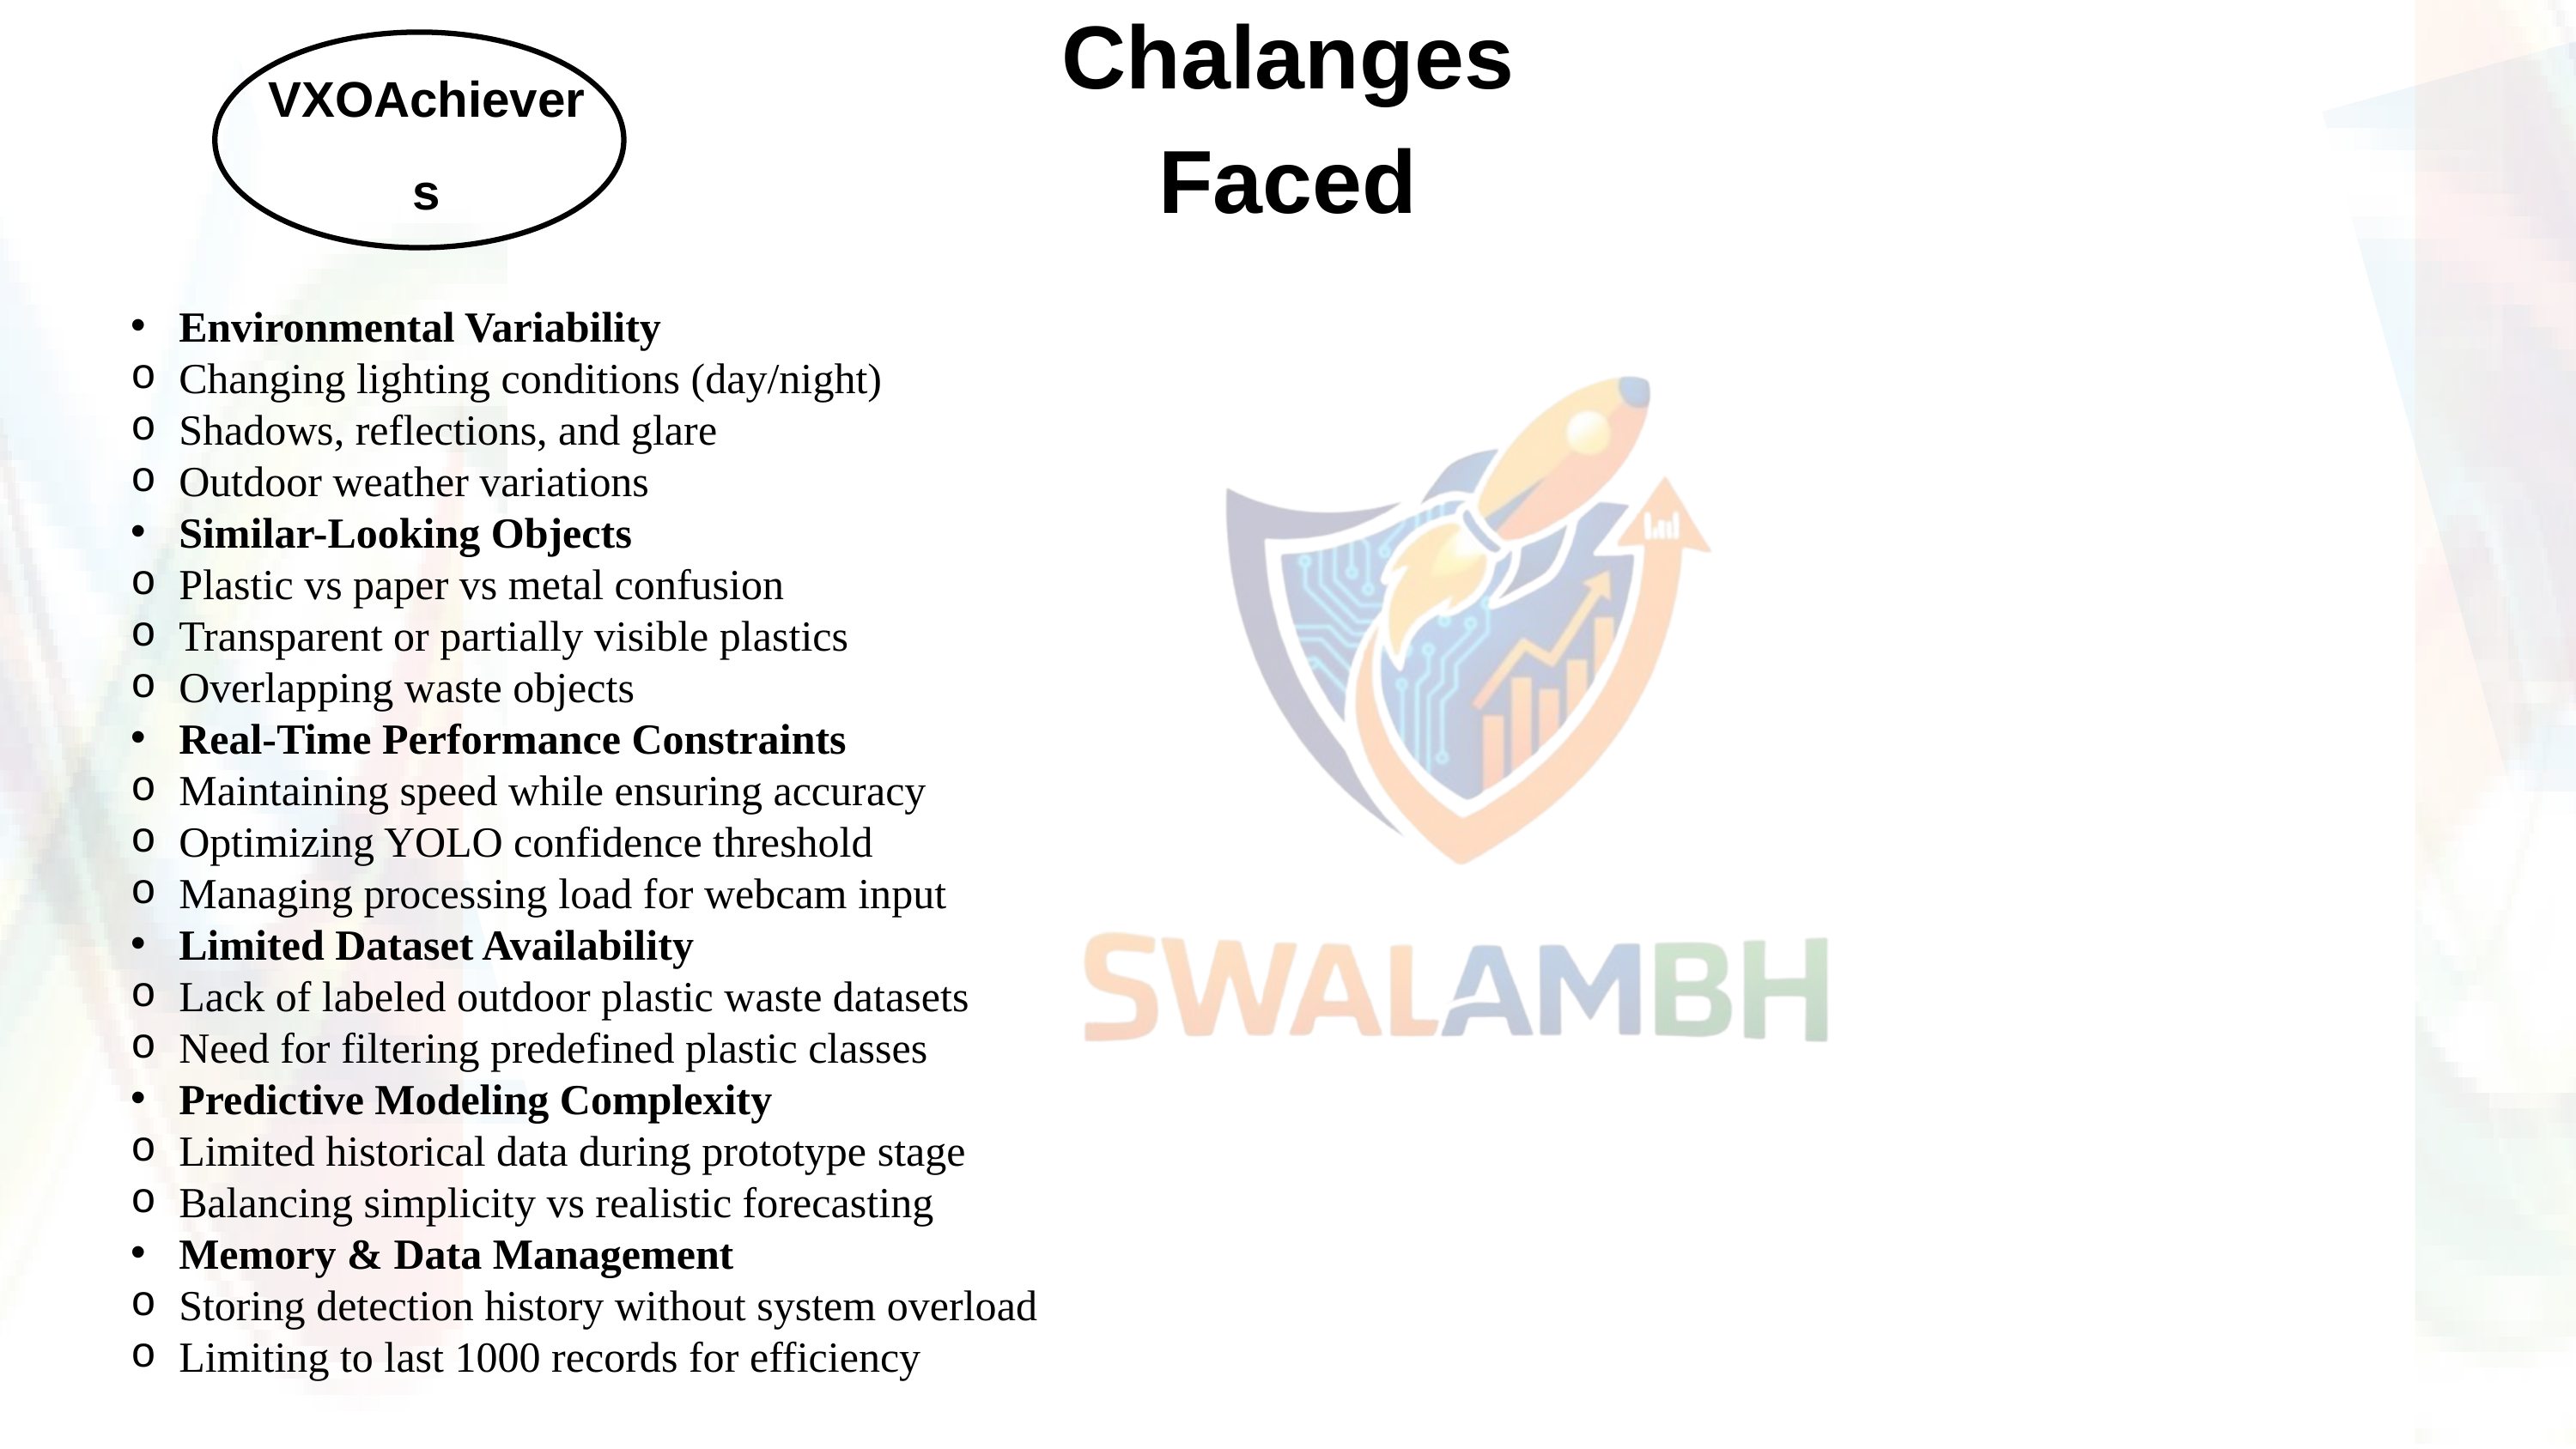

Chalanges Faced

VXOAchievers

Environmental Variability
Changing lighting conditions (day/night)
Shadows, reflections, and glare
Outdoor weather variations
Similar-Looking Objects
Plastic vs paper vs metal confusion
Transparent or partially visible plastics
Overlapping waste objects
Real-Time Performance Constraints
Maintaining speed while ensuring accuracy
Optimizing YOLO confidence threshold
Managing processing load for webcam input
Limited Dataset Availability
Lack of labeled outdoor plastic waste datasets
Need for filtering predefined plastic classes
Predictive Modeling Complexity
Limited historical data during prototype stage
Balancing simplicity vs realistic forecasting
Memory & Data Management
Storing detection history without system overload
Limiting to last 1000 records for efficiency